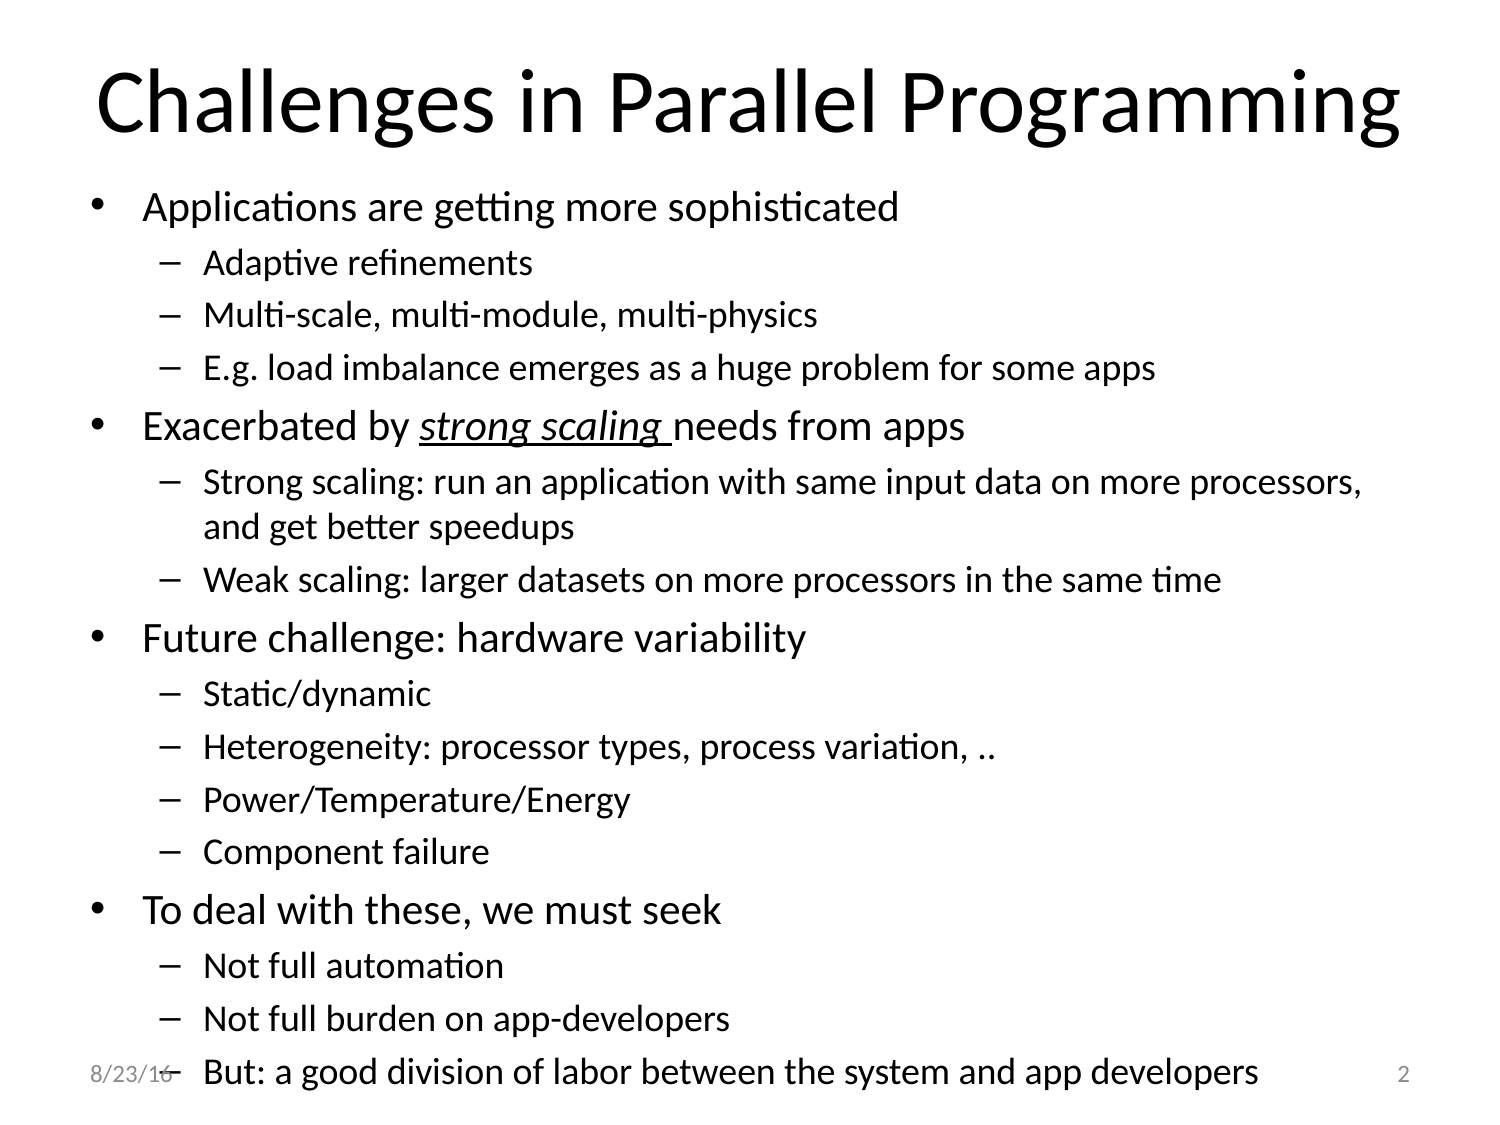

# Challenges in Parallel Programming
Applications are getting more sophisticated
Adaptive refinements
Multi-scale, multi-module, multi-physics
E.g. load imbalance emerges as a huge problem for some apps
Exacerbated by strong scaling needs from apps
Strong scaling: run an application with same input data on more processors, and get better speedups
Weak scaling: larger datasets on more processors in the same time
Future challenge: hardware variability
Static/dynamic
Heterogeneity: processor types, process variation, ..
Power/Temperature/Energy
Component failure
To deal with these, we must seek
Not full automation
Not full burden on app-developers
But: a good division of labor between the system and app developers
8/23/16
2